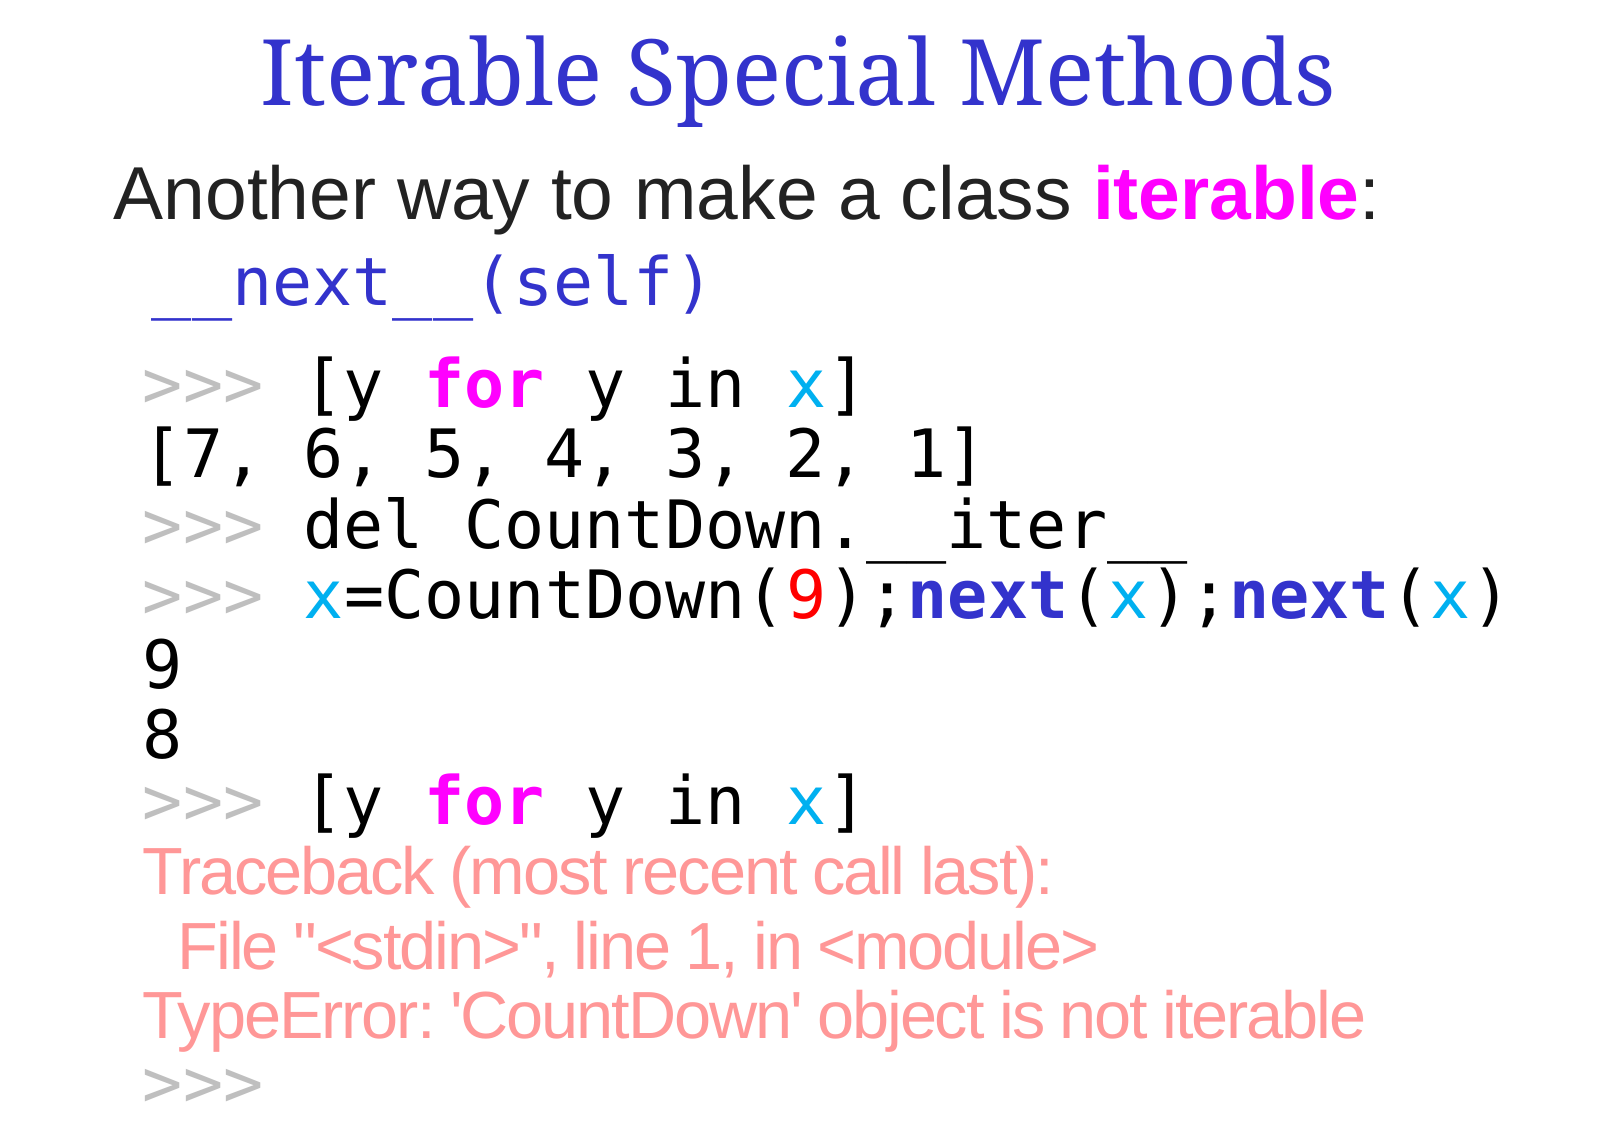

# Iterable Special Methods
Another way to make a class iterable:
	__next__(self)
>>> [y for y in x]
[7, 6, 5, 4, 3, 2, 1]
>>> del CountDown.__iter__
>>> x=CountDown(9);next(x);next(x)
9
8
>>> [y for y in x]
Traceback (most recent call last):
  File "<stdin>", line 1, in <module>
TypeError: 'CountDown' object is not iterable
>>>